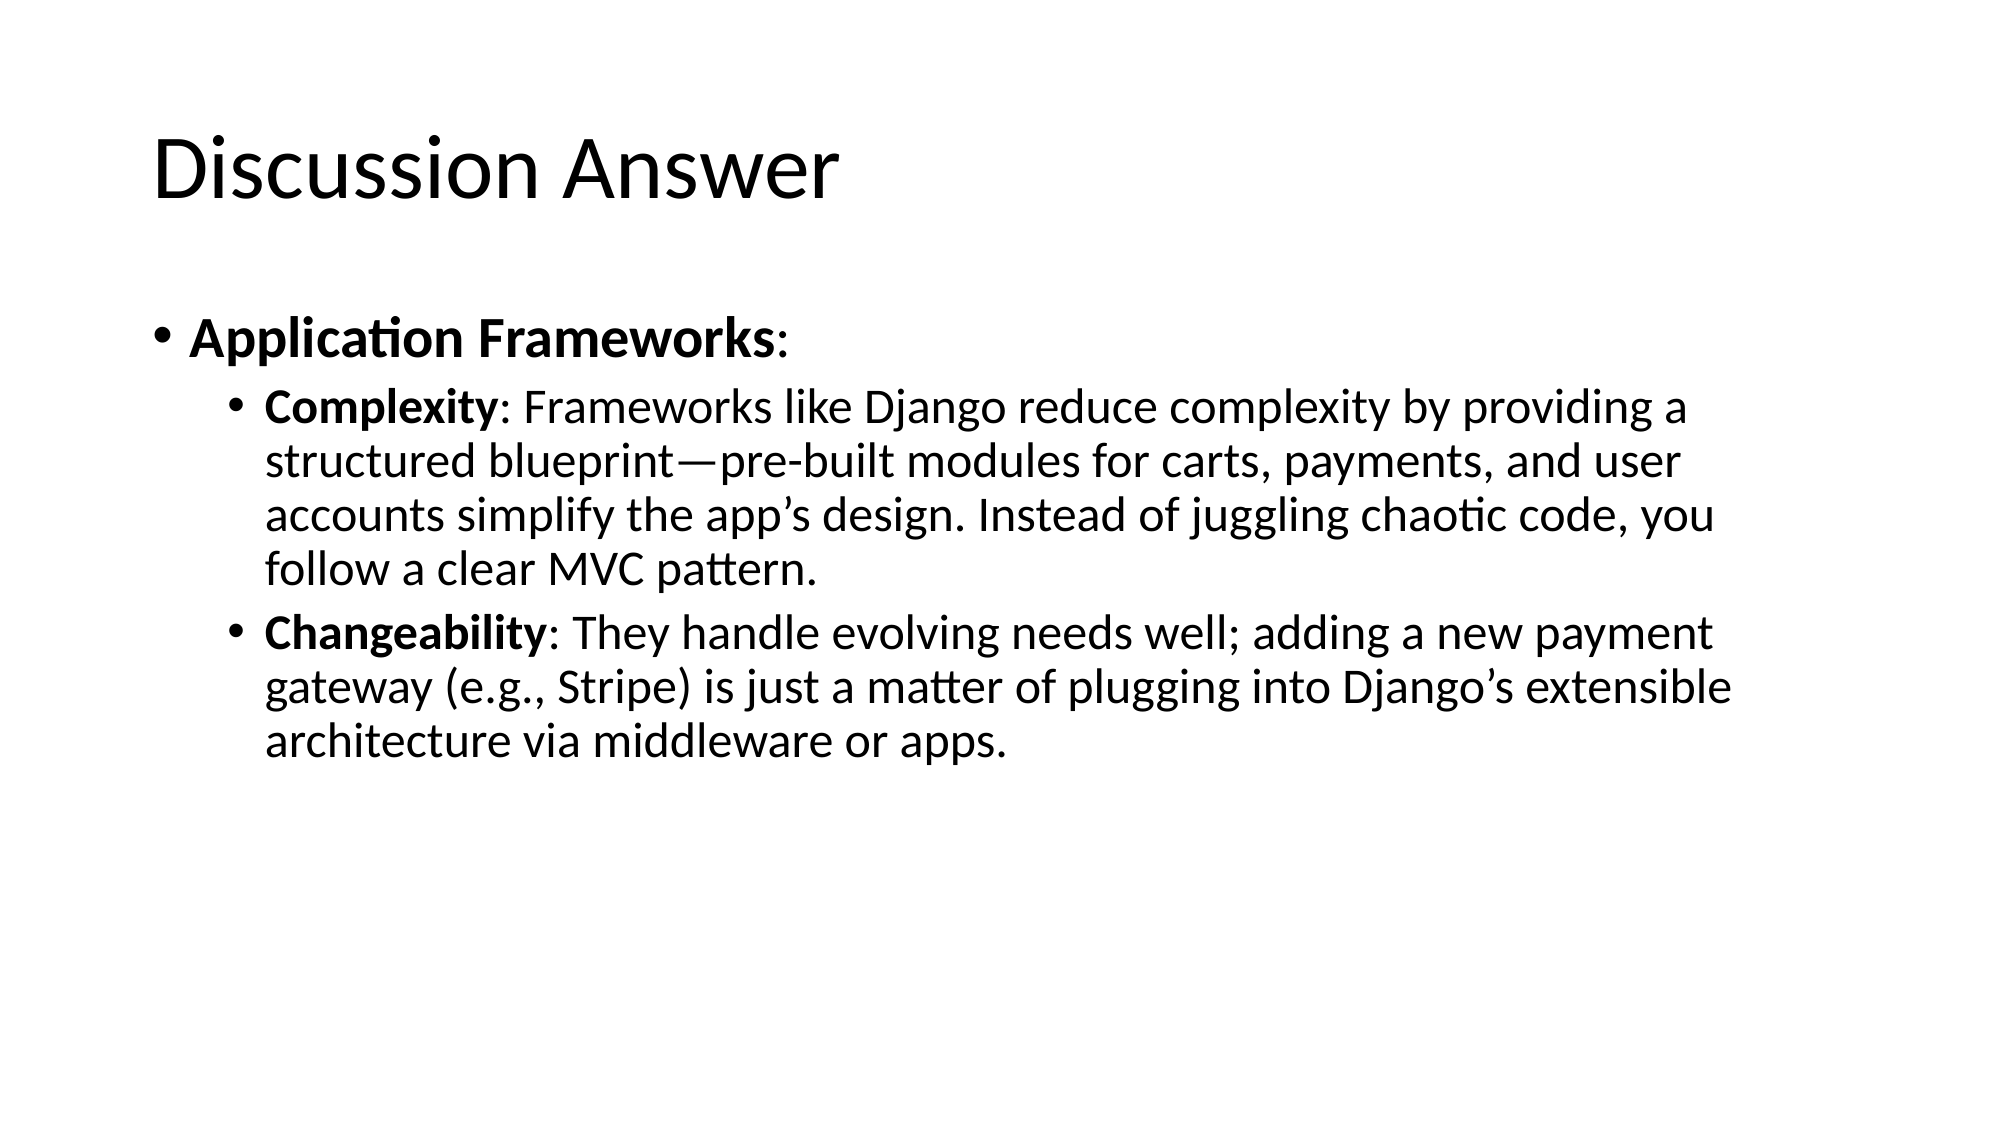

# Discussion Answer
Application Frameworks:
Complexity: Frameworks like Django reduce complexity by providing a structured blueprint—pre-built modules for carts, payments, and user accounts simplify the app’s design. Instead of juggling chaotic code, you follow a clear MVC pattern.
Changeability: They handle evolving needs well; adding a new payment gateway (e.g., Stripe) is just a matter of plugging into Django’s extensible architecture via middleware or apps.